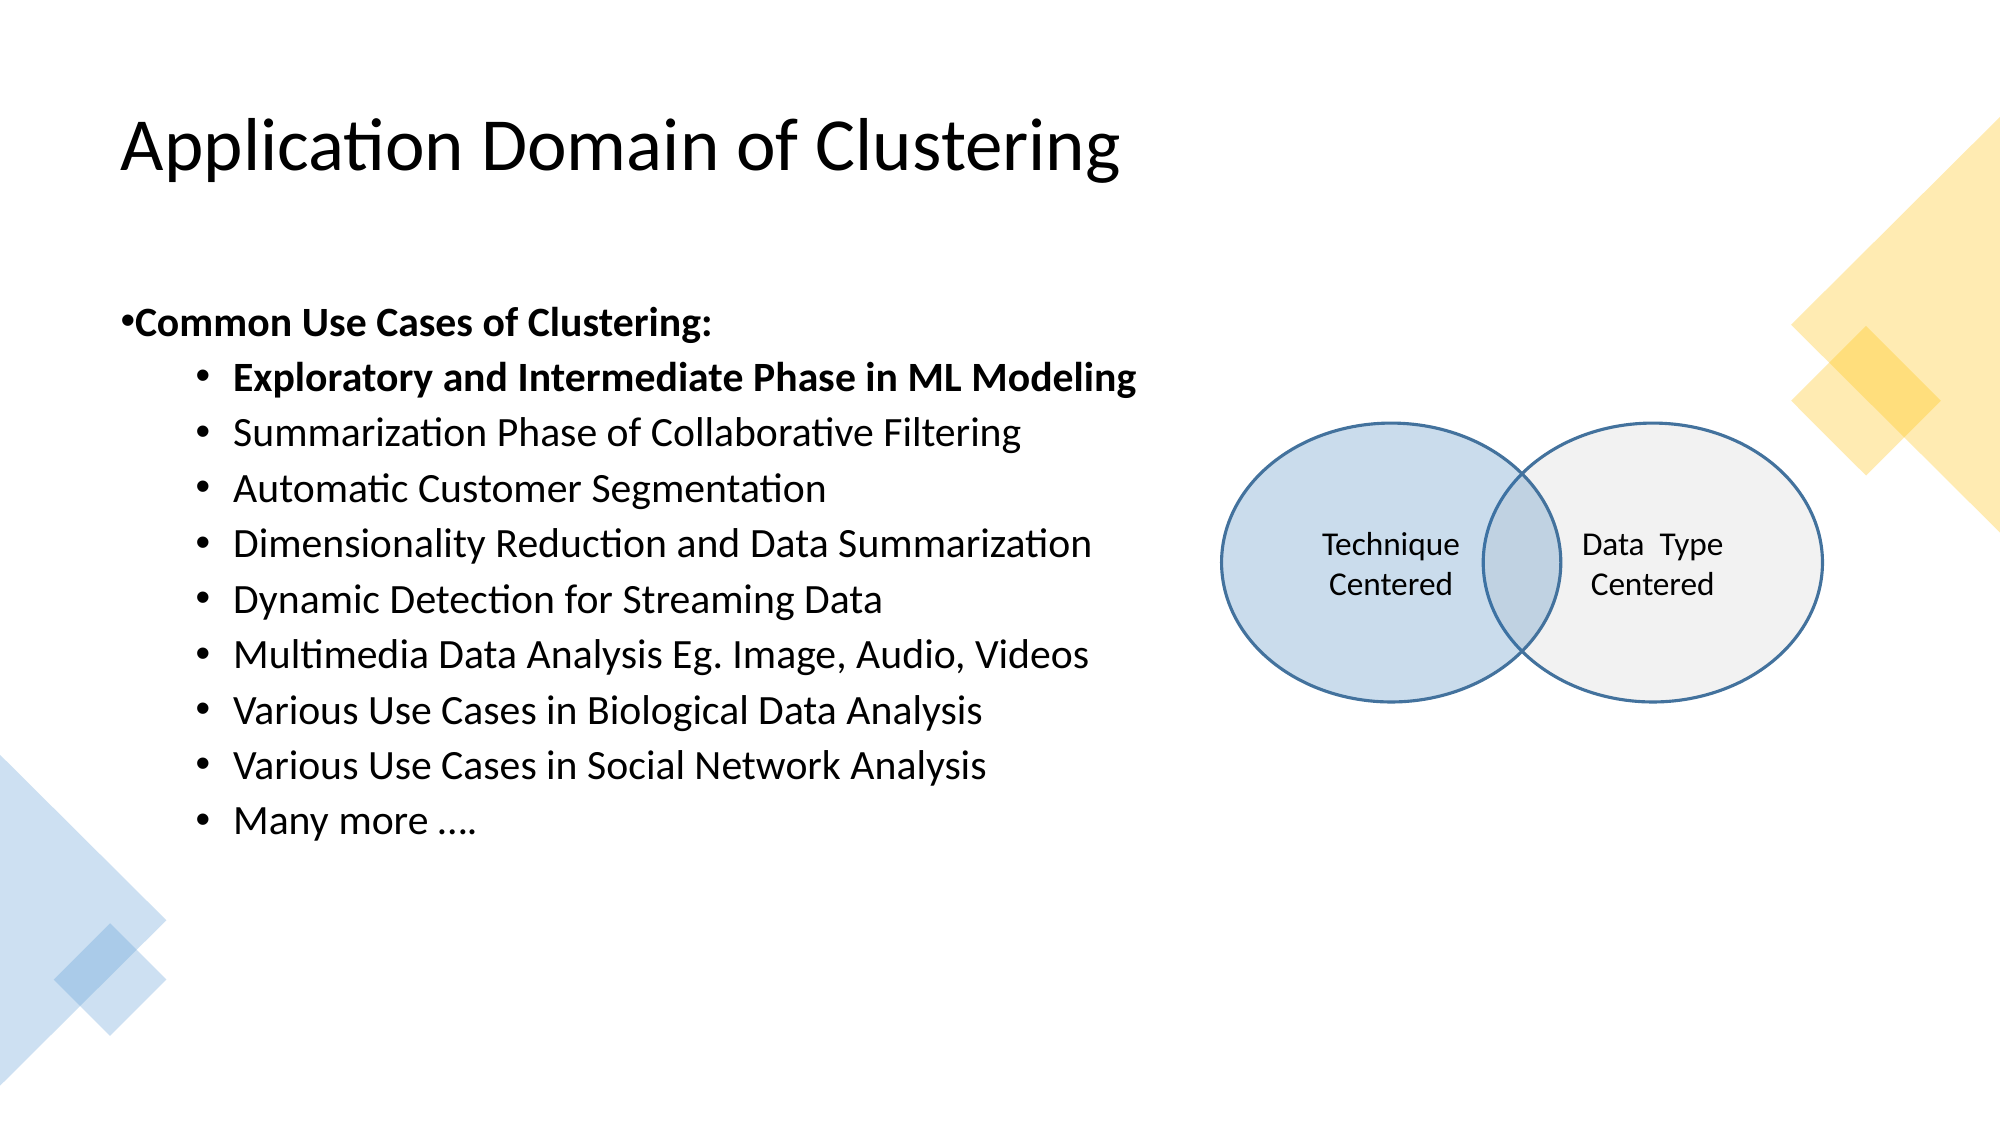

# Application Domain of Clustering

Common Use Cases of Clustering:
Exploratory and Intermediate Phase in ML Modeling
Summarization Phase of Collaborative Filtering
Automatic Customer Segmentation
Dimensionality Reduction and Data Summarization
Dynamic Detection for Streaming Data
Multimedia Data Analysis Eg. Image, Audio, Videos
Various Use Cases in Biological Data Analysis
Various Use Cases in Social Network Analysis
Many more ….

Technique
Centered
Data  Type
Centered